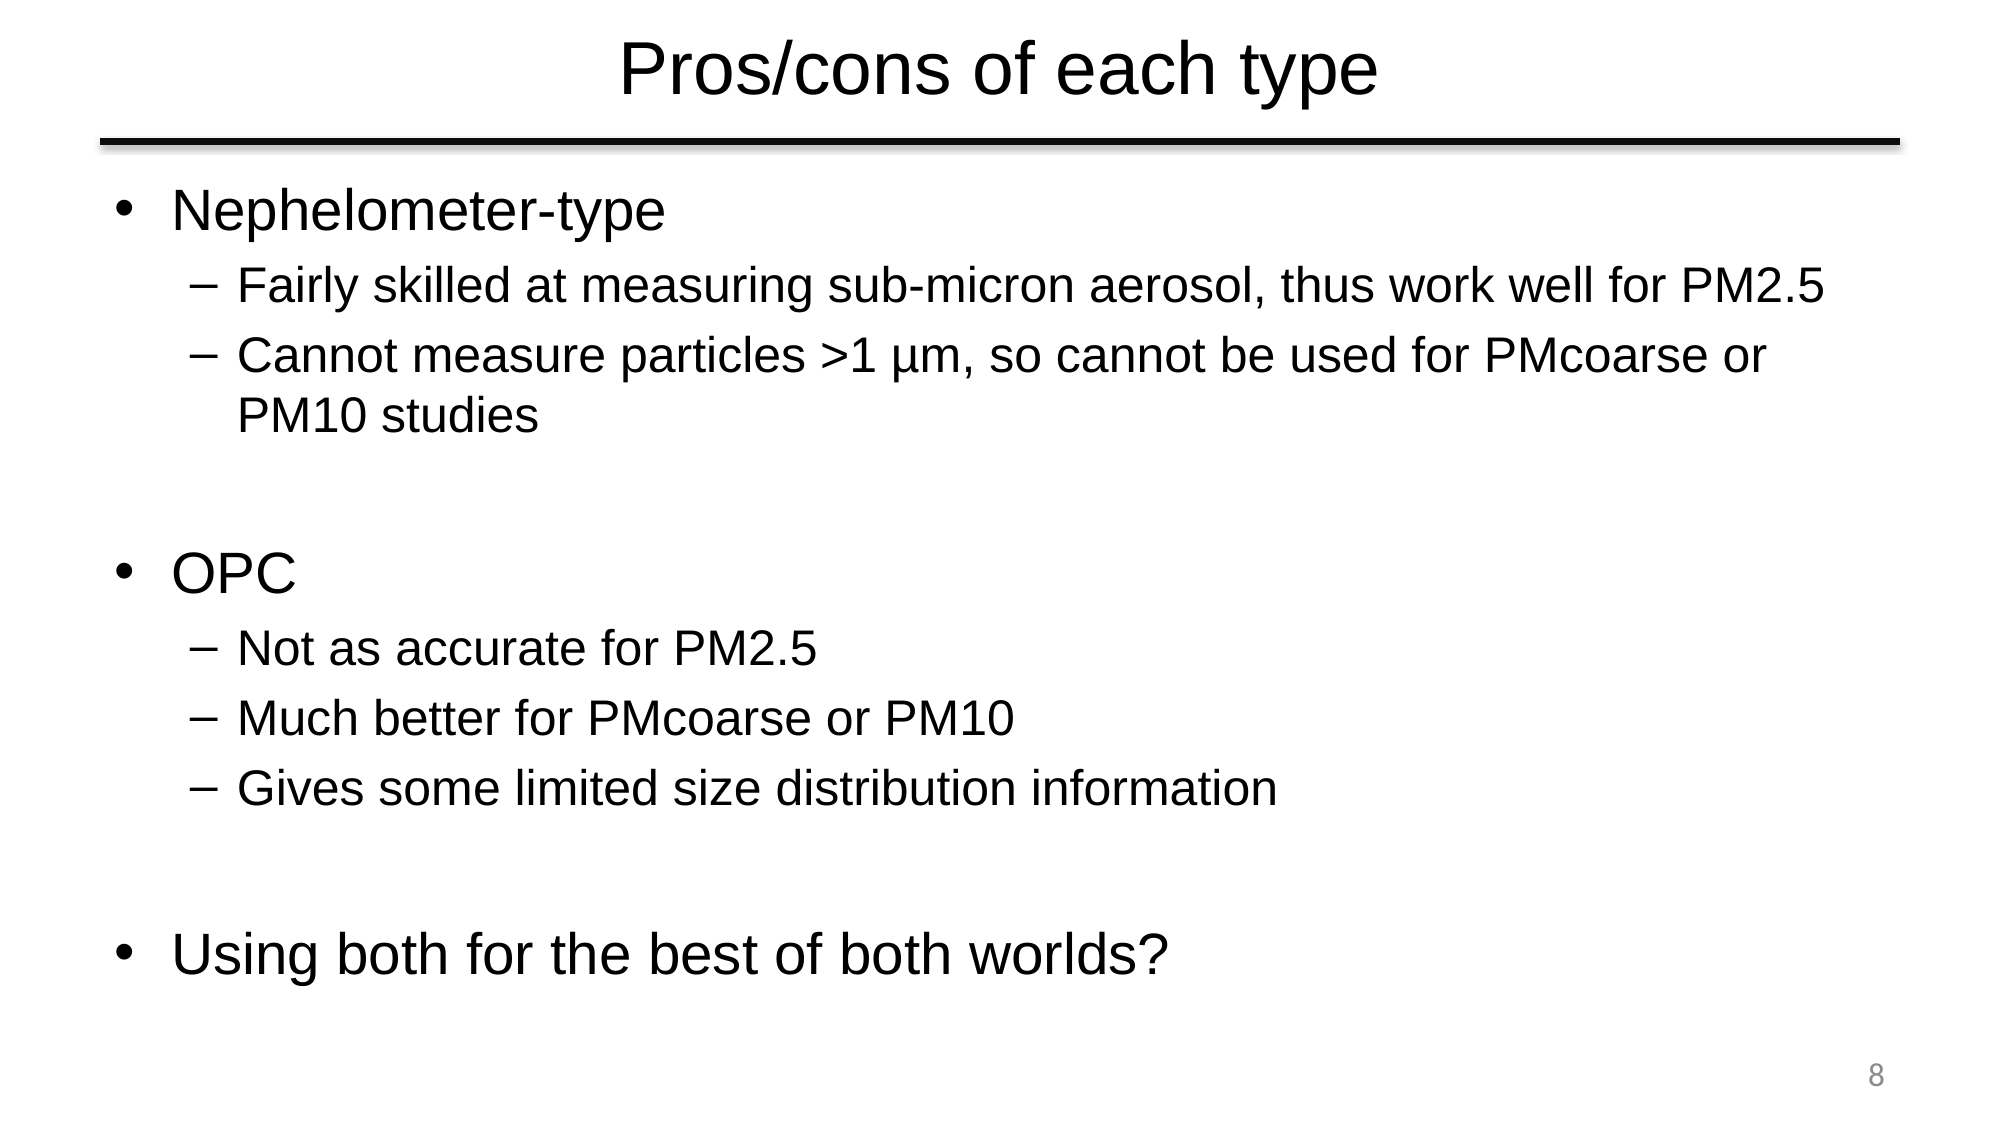

# Pros/cons of each type
Nephelometer-type
Fairly skilled at measuring sub-micron aerosol, thus work well for PM2.5
Cannot measure particles >1 µm, so cannot be used for PMcoarse or PM10 studies

OPC
Not as accurate for PM2.5
Much better for PMcoarse or PM10
Gives some limited size distribution information

Using both for the best of both worlds?
8